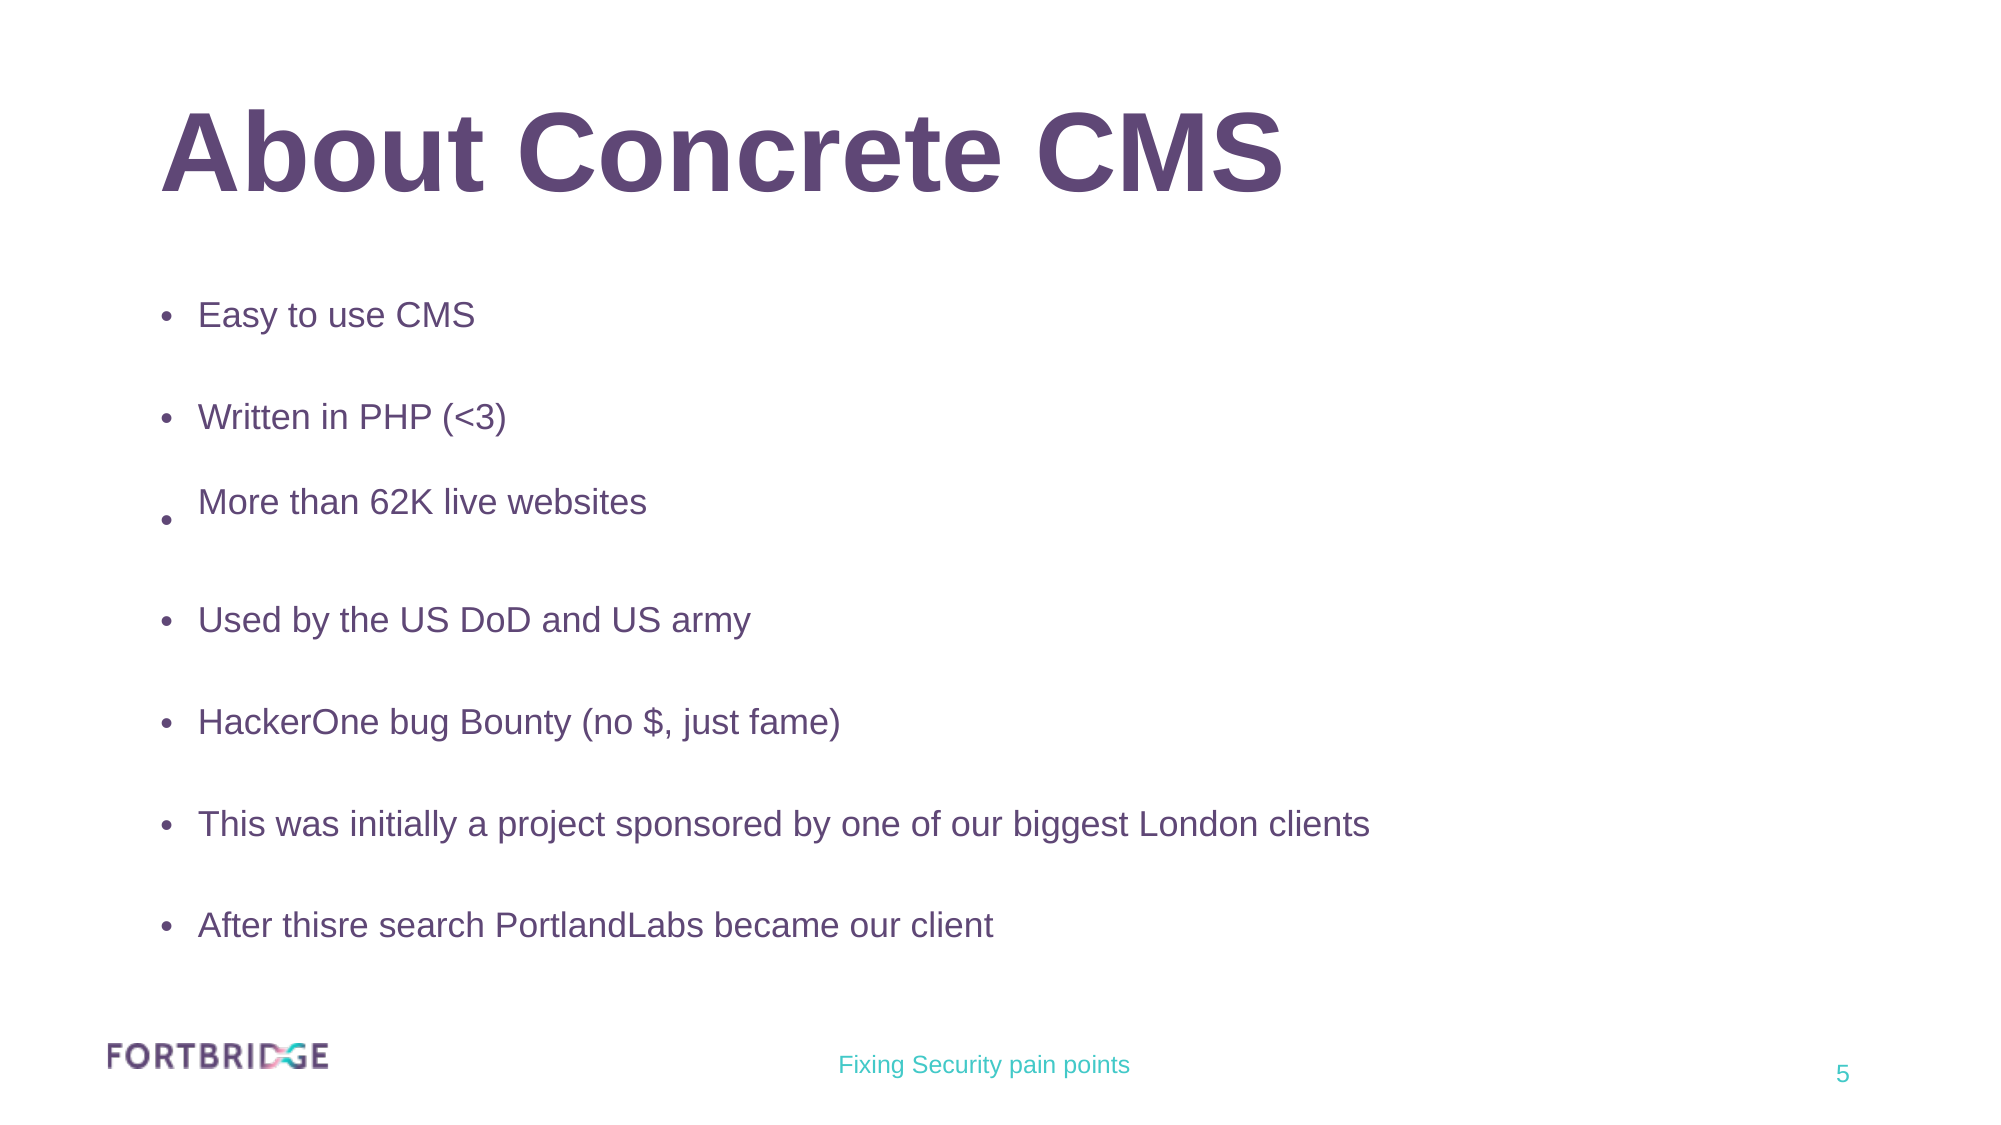

About Concrete CMS
Easy to use CMS
•
Written in PHP (<3)
•
•
More than 62K live websites
Used by the US DoD and US army
•
HackerOne bug Bounty (no $, just fame)
•
This was initially a project sponsored by one of our biggest London clients
•
After thisre search PortlandLabs became our client
•
Fixing Security pain points

5